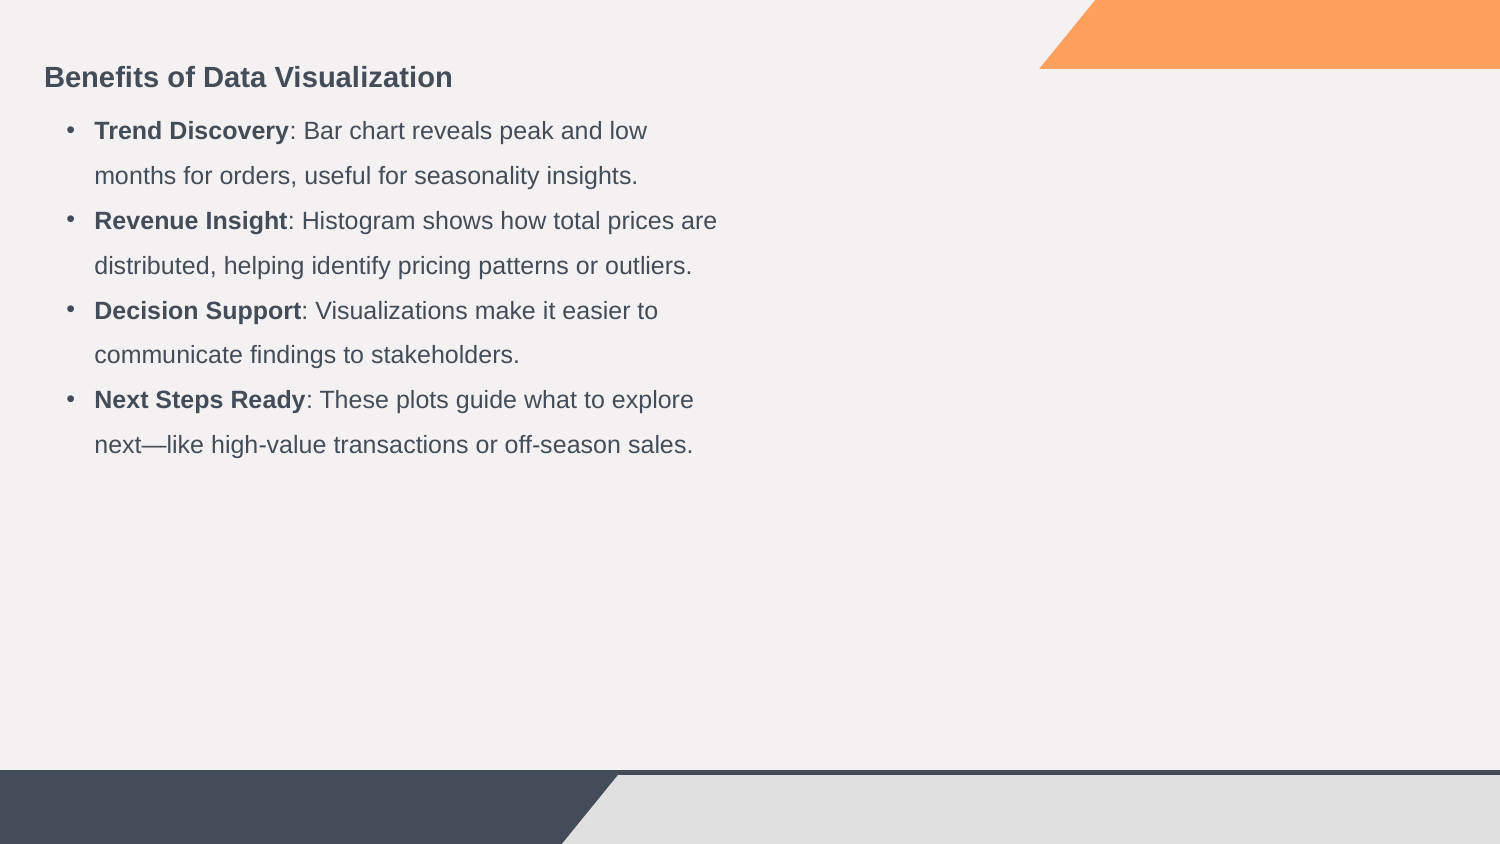

Benefits of Data Visualization
Trend Discovery: Bar chart reveals peak and low months for orders, useful for seasonality insights.
Revenue Insight: Histogram shows how total prices are distributed, helping identify pricing patterns or outliers.
Decision Support: Visualizations make it easier to communicate findings to stakeholders.
Next Steps Ready: These plots guide what to explore next—like high-value transactions or off-season sales.